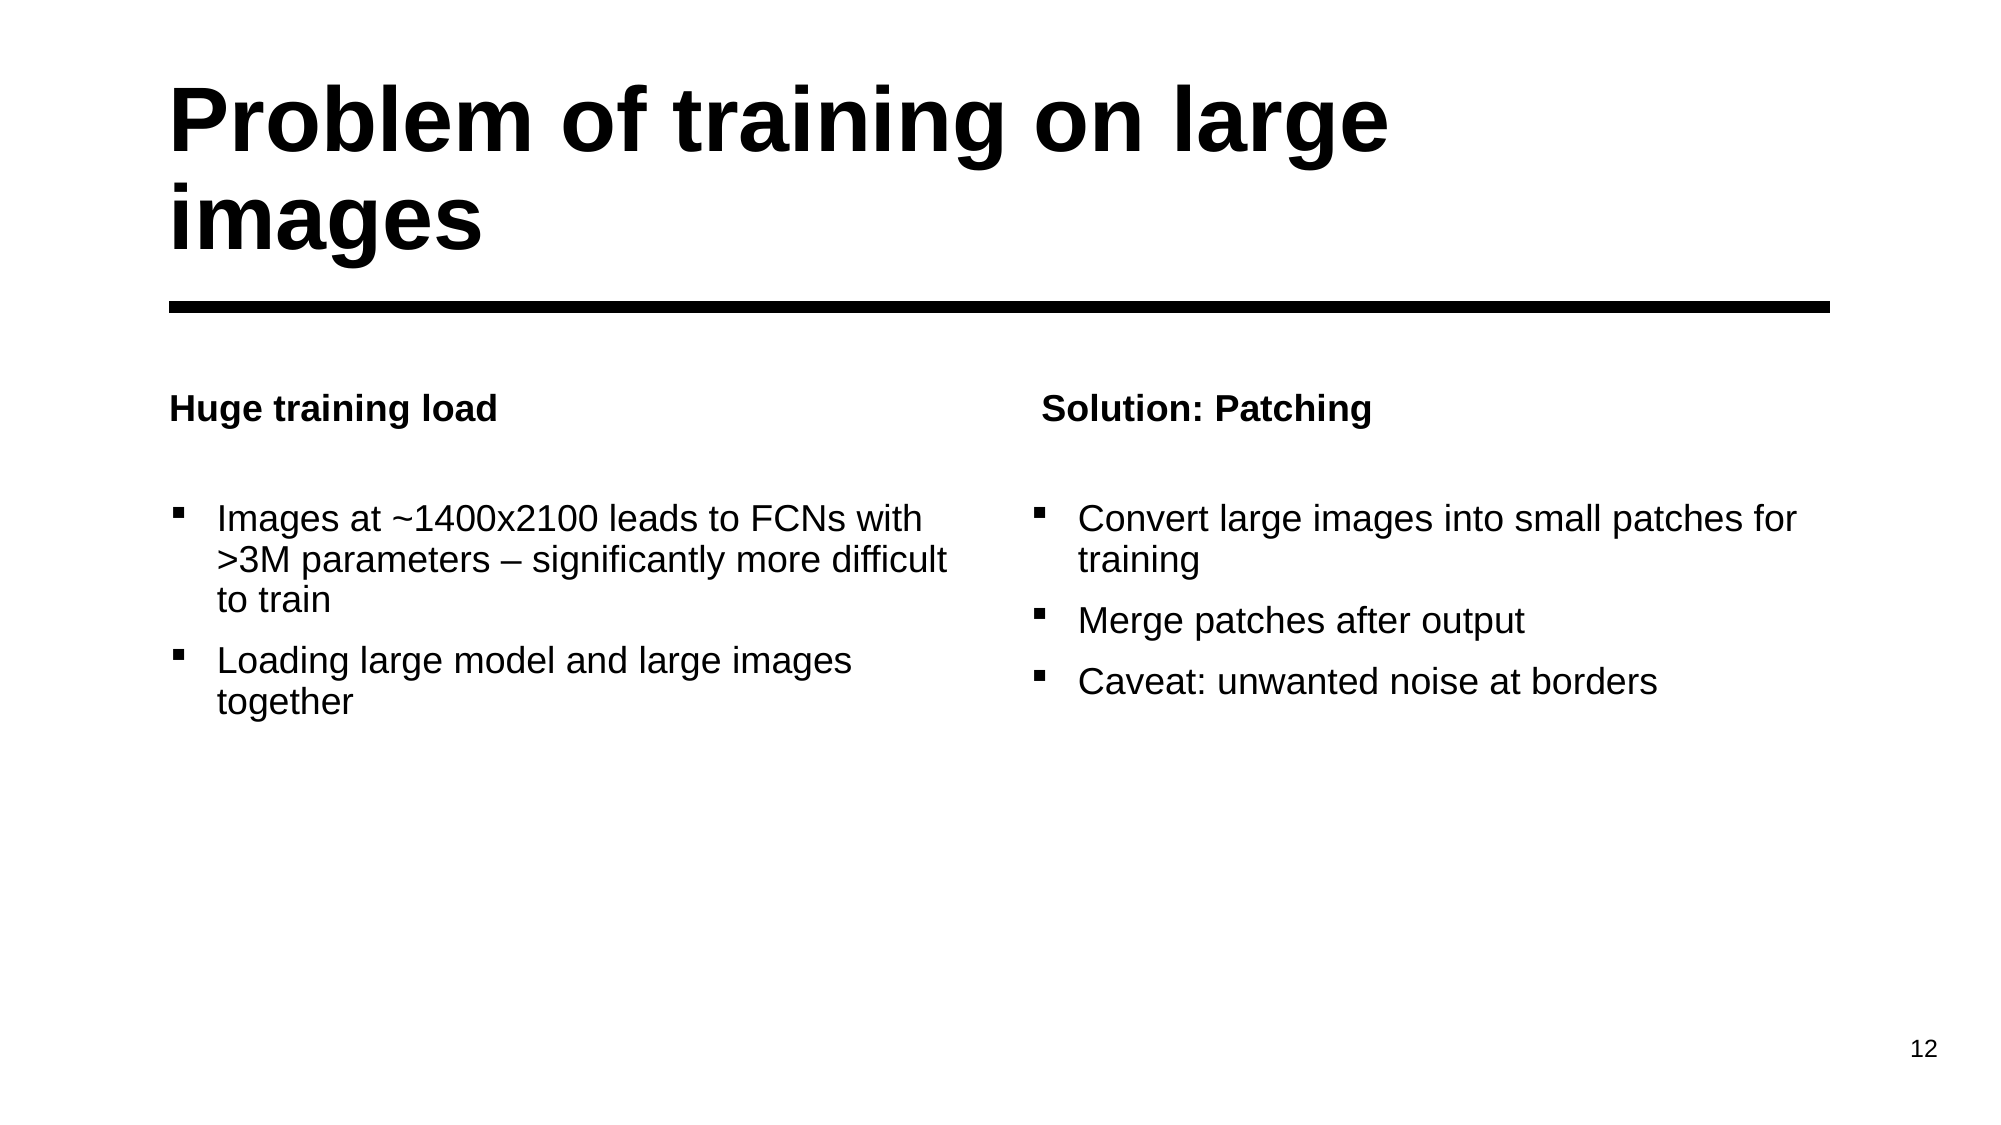

# Problem of training on large images
Huge training load
Solution: Patching
Images at ~1400x2100 leads to FCNs with >3M parameters – significantly more difficult to train
Loading large model and large images together
Convert large images into small patches for training
Merge patches after output
Caveat: unwanted noise at borders
12